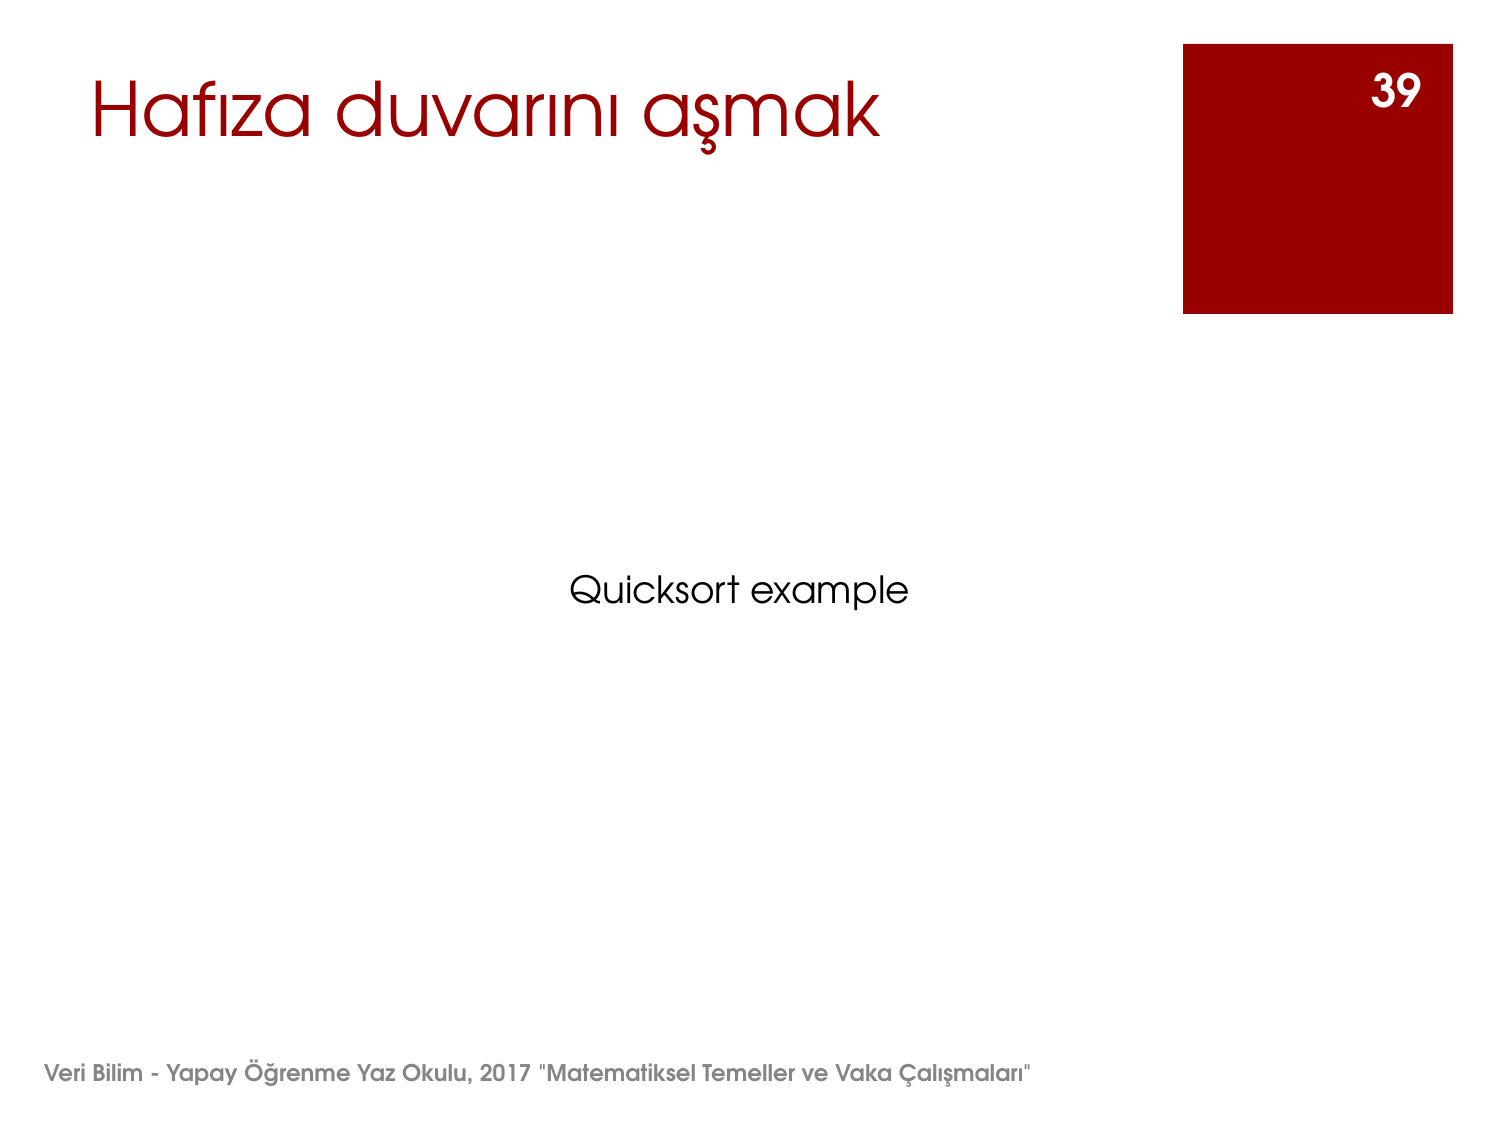

# Hafıza duvarını aşmak
39
Quicksort example
Veri Bilim - Yapay Öğrenme Yaz Okulu, 2017 "Matematiksel Temeller ve Vaka Çalışmaları"